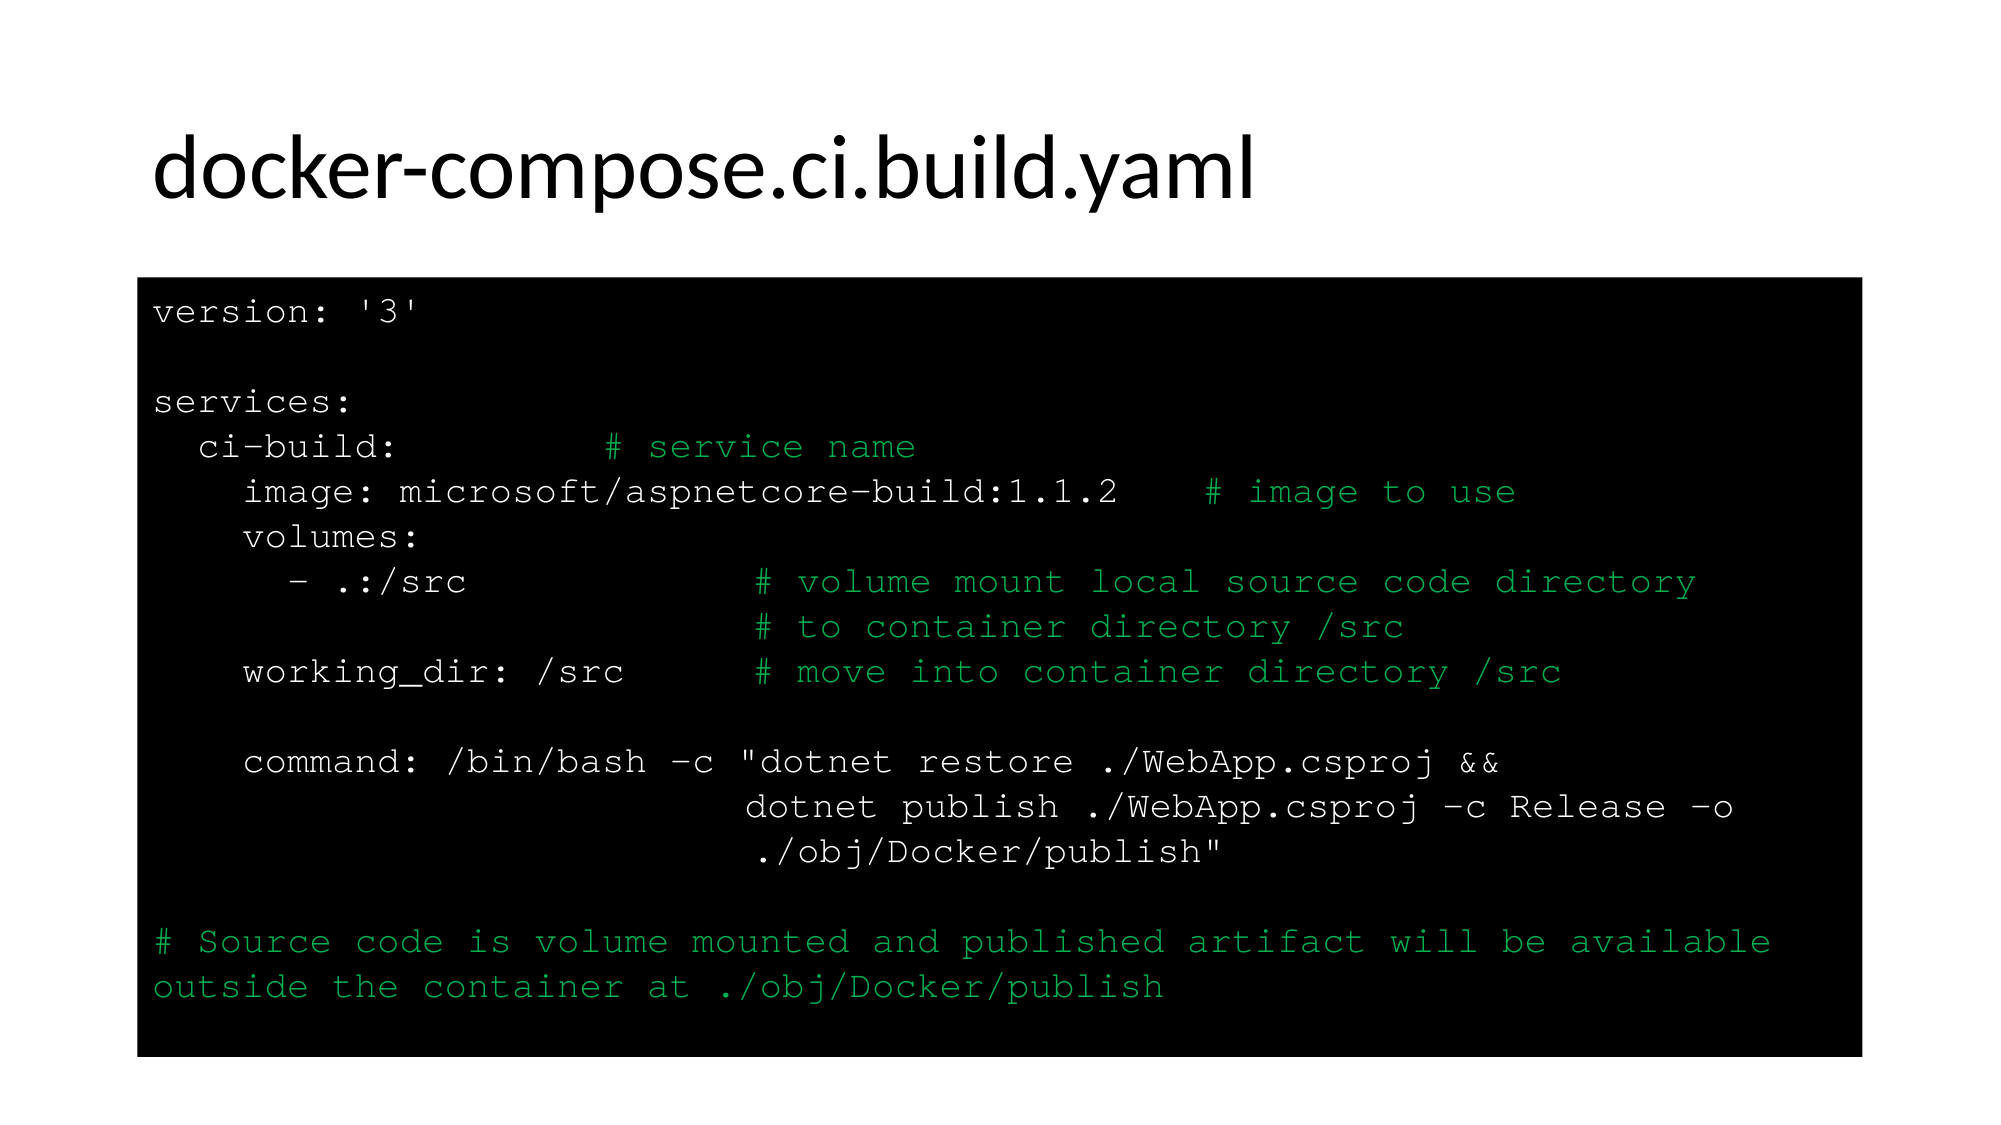

# docker-compose.ci.build.yaml
version: '3'
services:
  ci-build:		# service name
    image: microsoft/aspnetcore-build:1.1.2	# image to use
    volumes:
      - .:/src		# volume mount local source code directory
				# to container directory /src
    working_dir: /src	# move into container directory /src

    command: /bin/bash -c "dotnet restore ./WebApp.csproj &&
		             dotnet publish ./WebApp.csproj -c Release -o
				./obj/Docker/publish"

# Source code is volume mounted and published artifact will be available outside the container at ./obj/Docker/publish